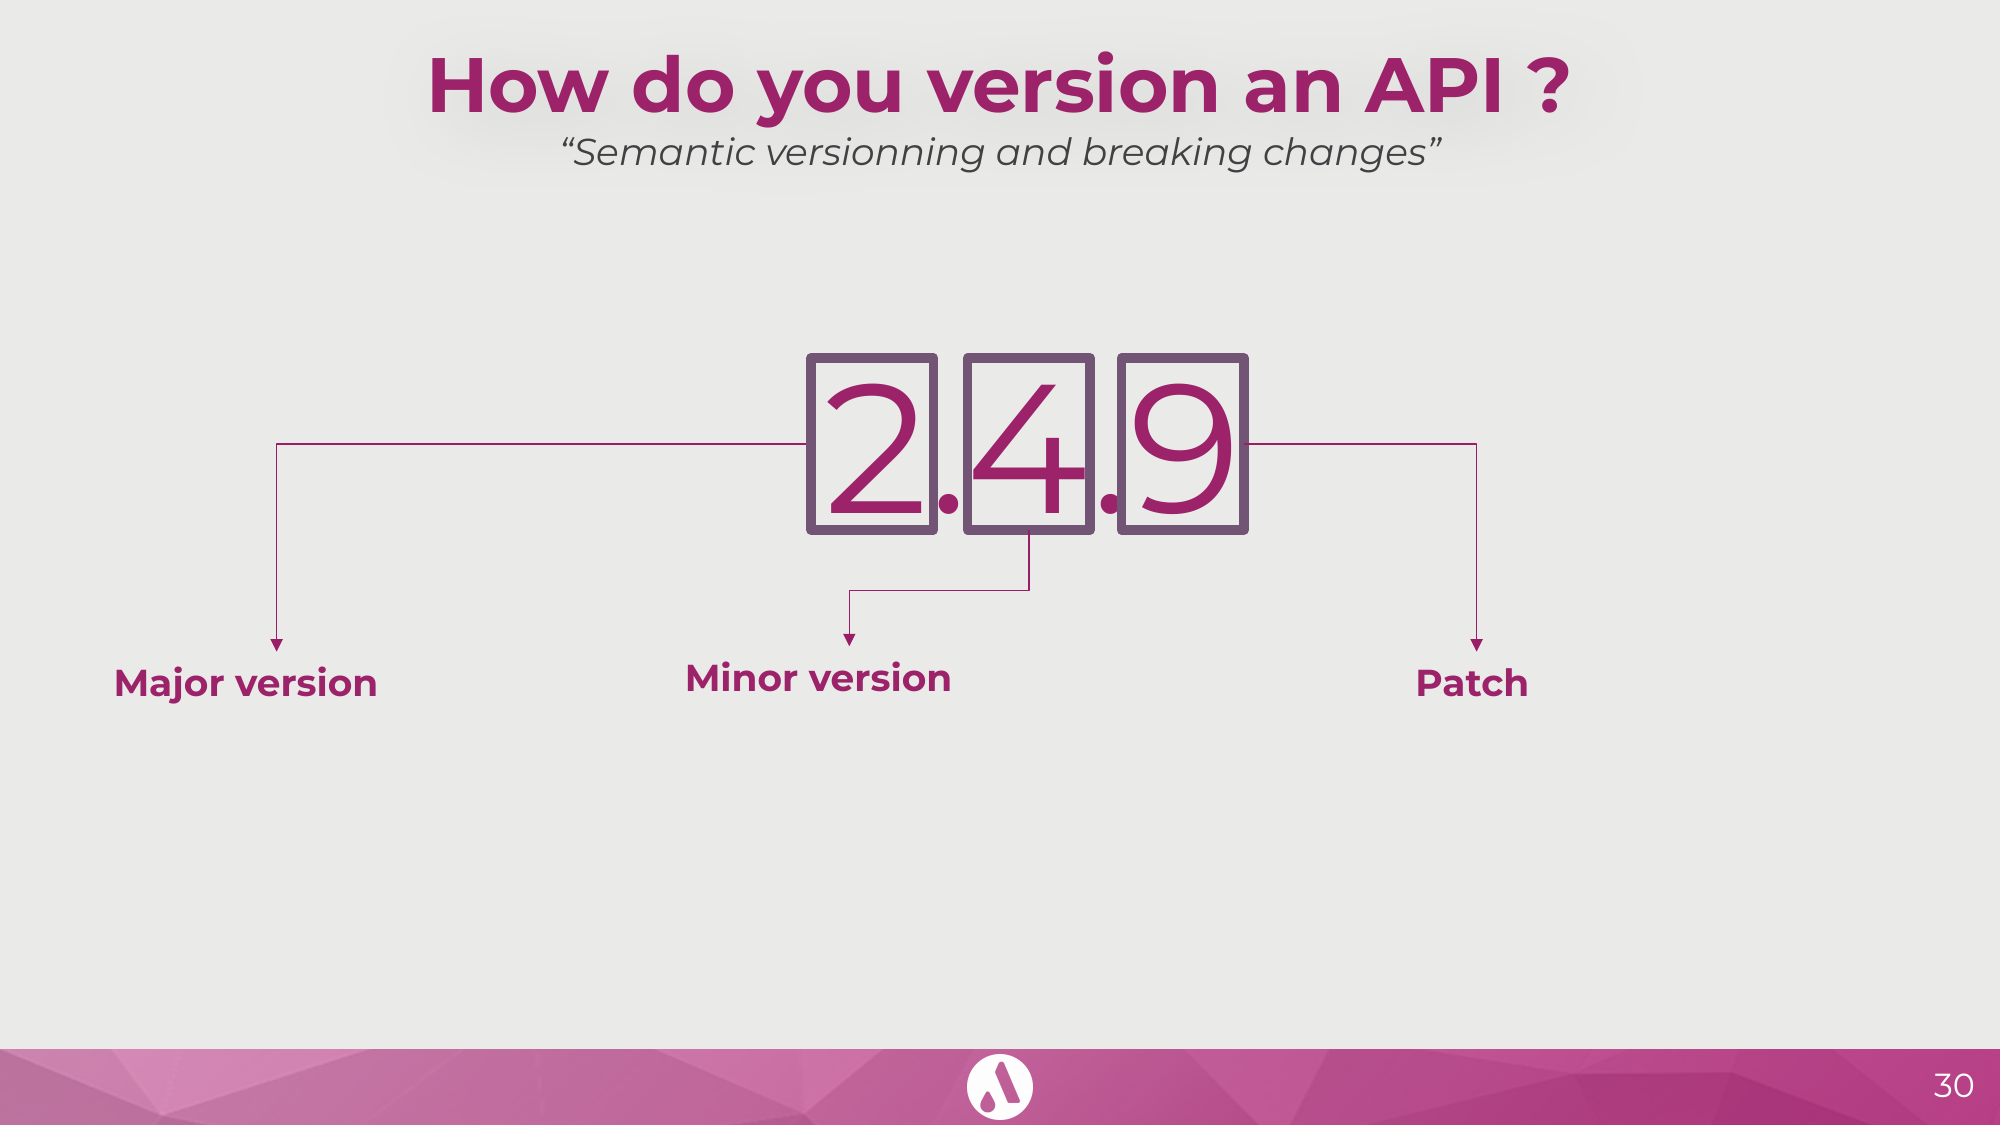

# How do you version an API ?
“Semantic versionning and breaking changes”
2.4.9

Minor version
Patch
Major version
30